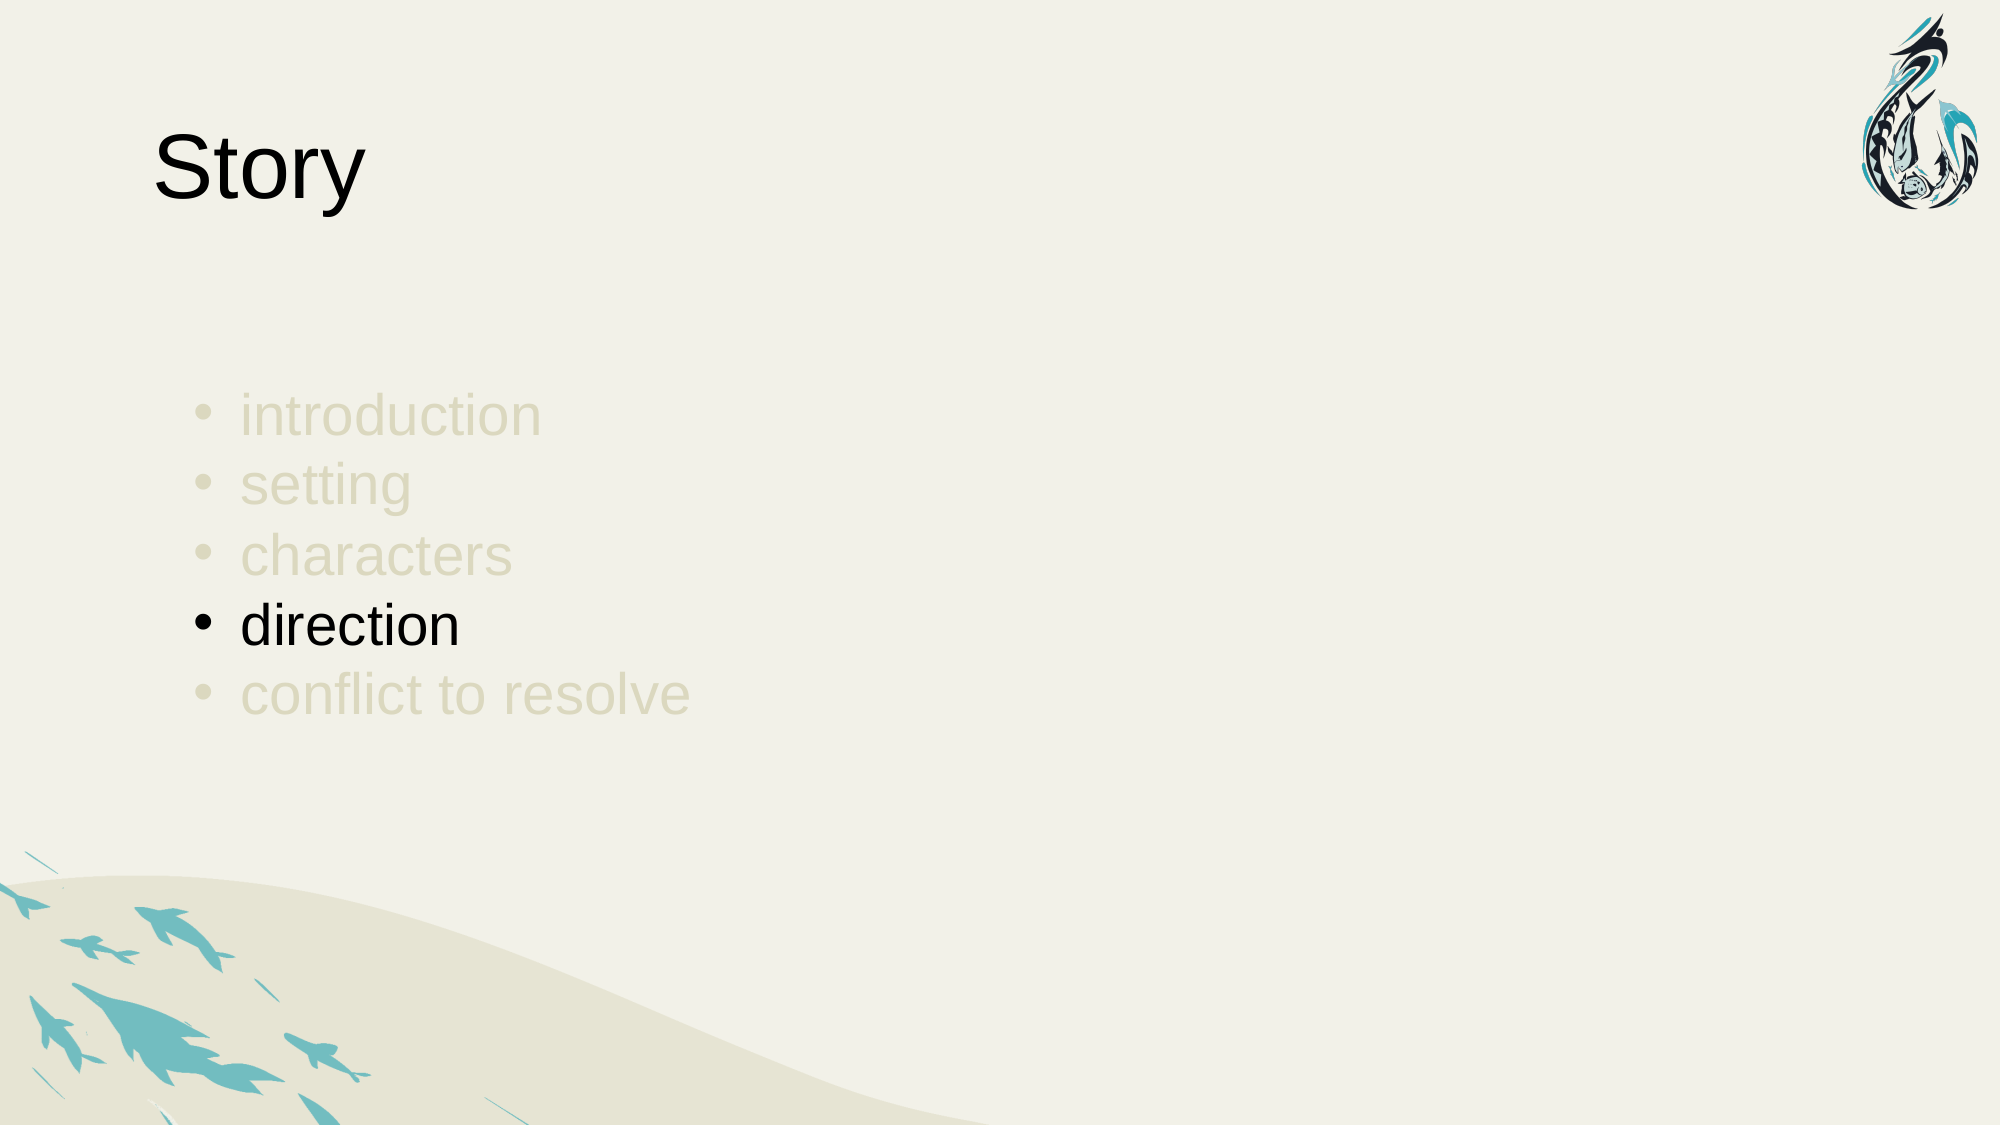

# Story
introduction
setting
characters
direction
conflict to resolve